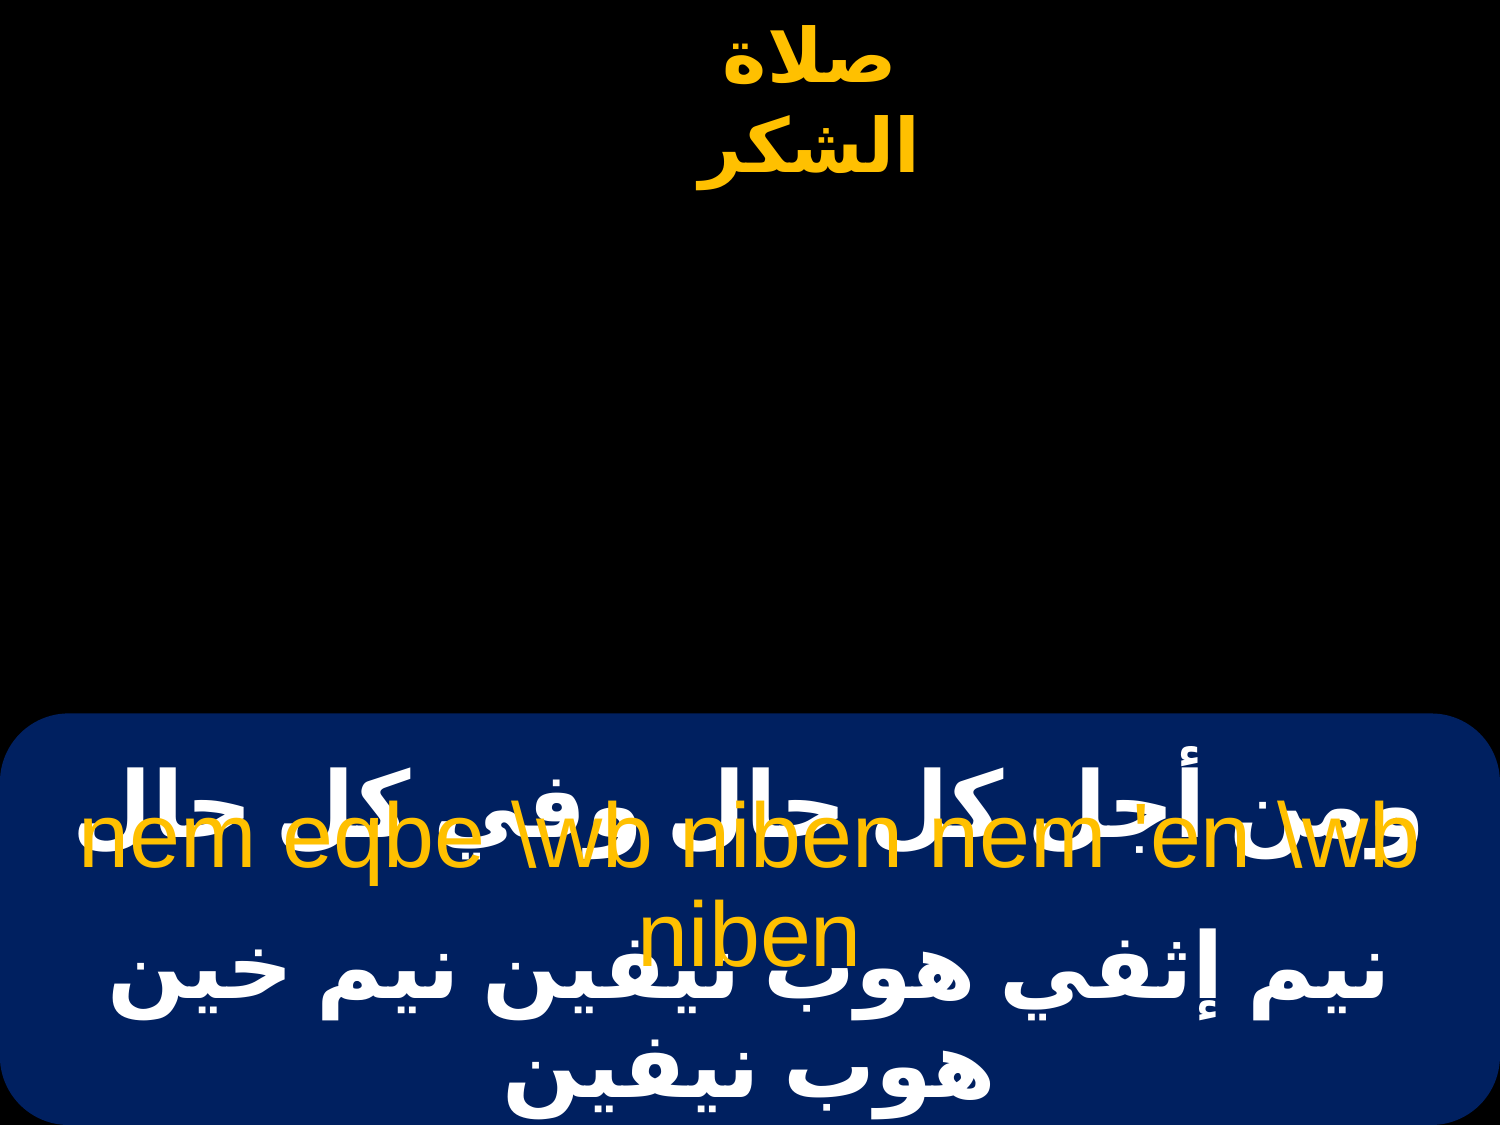

# ومن أجل كل حال وفي كل حال
nem eqbe \wb niben nem 'en \wb niben
نيم إثفي هوب نيفين نيم خين هوب نيفين